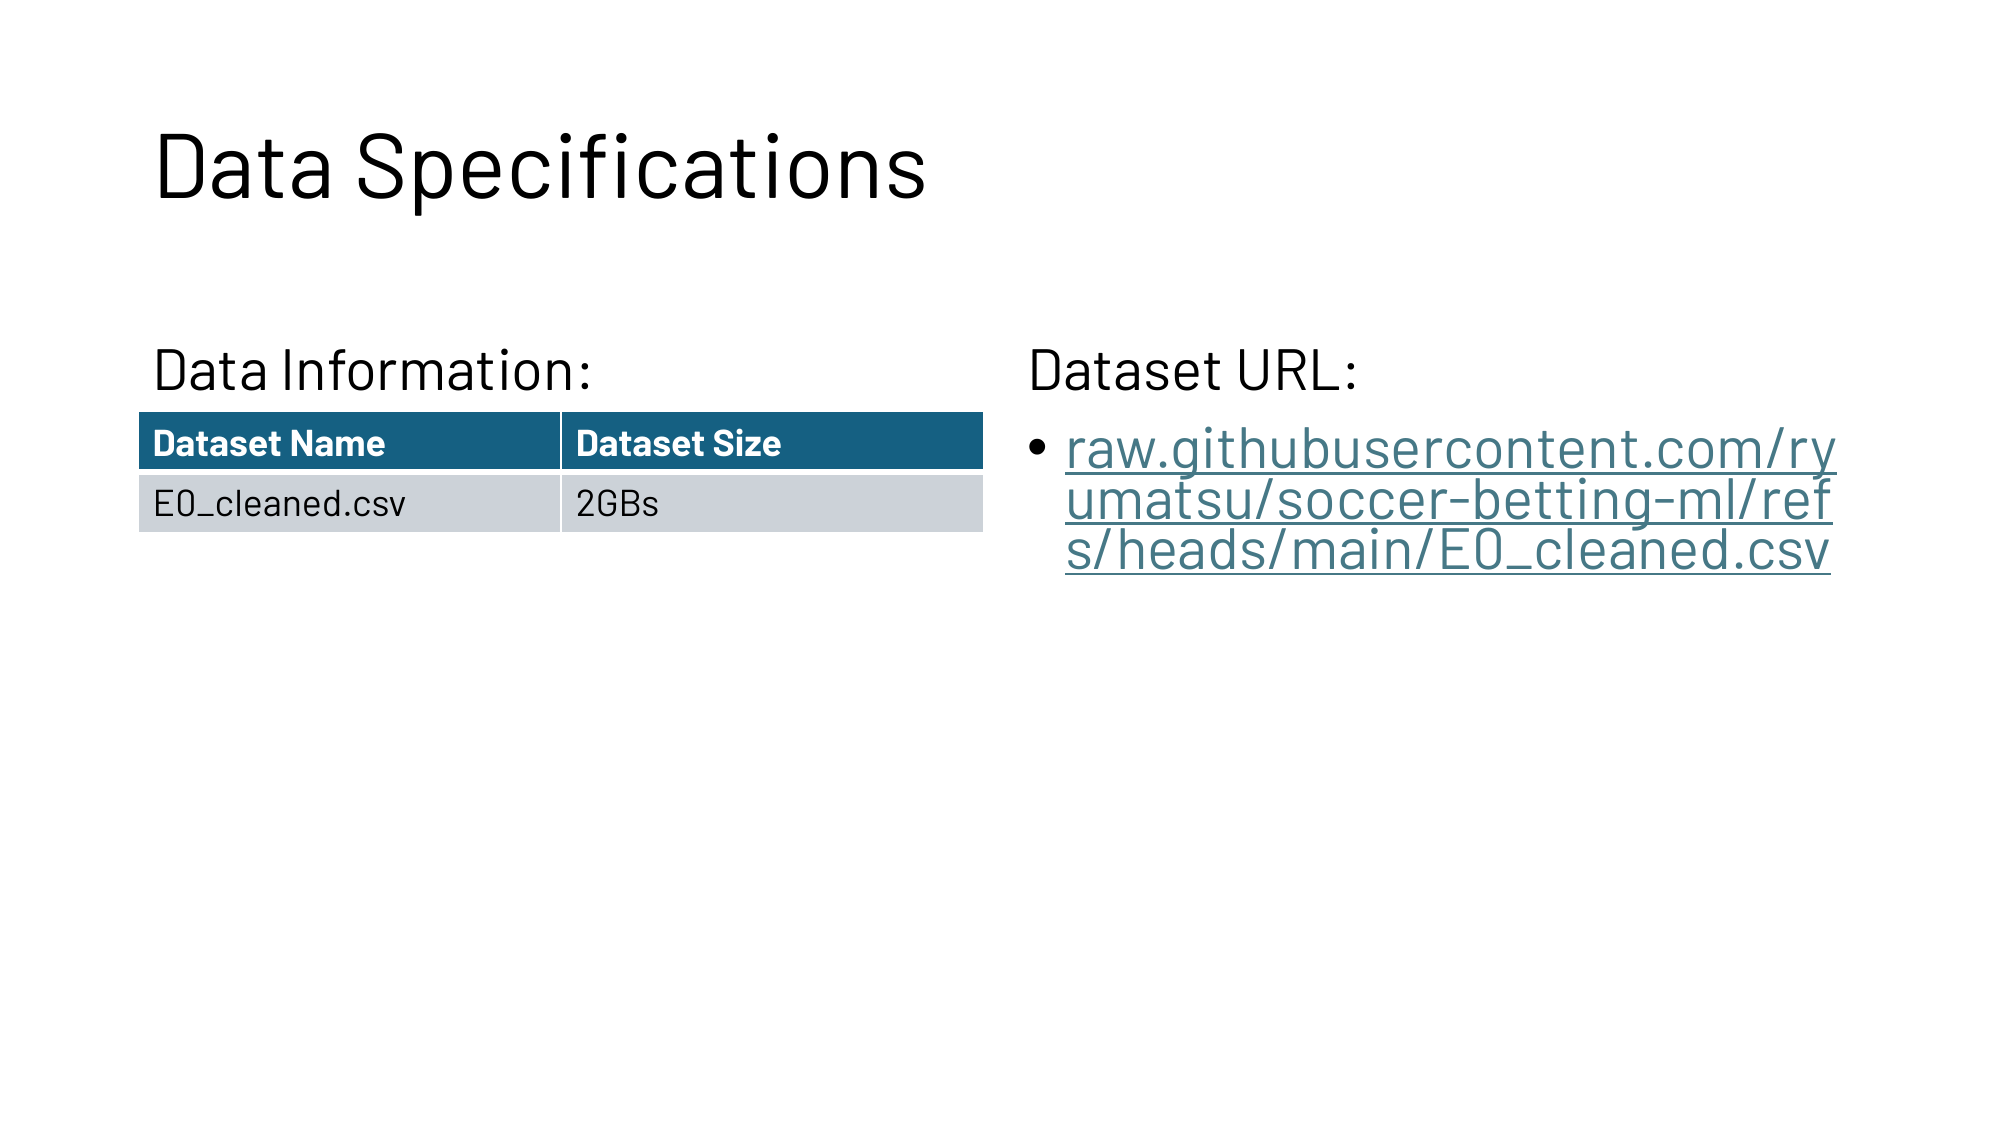

# Data Specifications
Data Information:
Dataset URL:
| Dataset Name | Dataset Size |
| --- | --- |
| E0\_cleaned.csv | 2GBs |
raw.githubusercontent.com/ryumatsu/soccer-betting-ml/refs/heads/main/E0_cleaned.csv